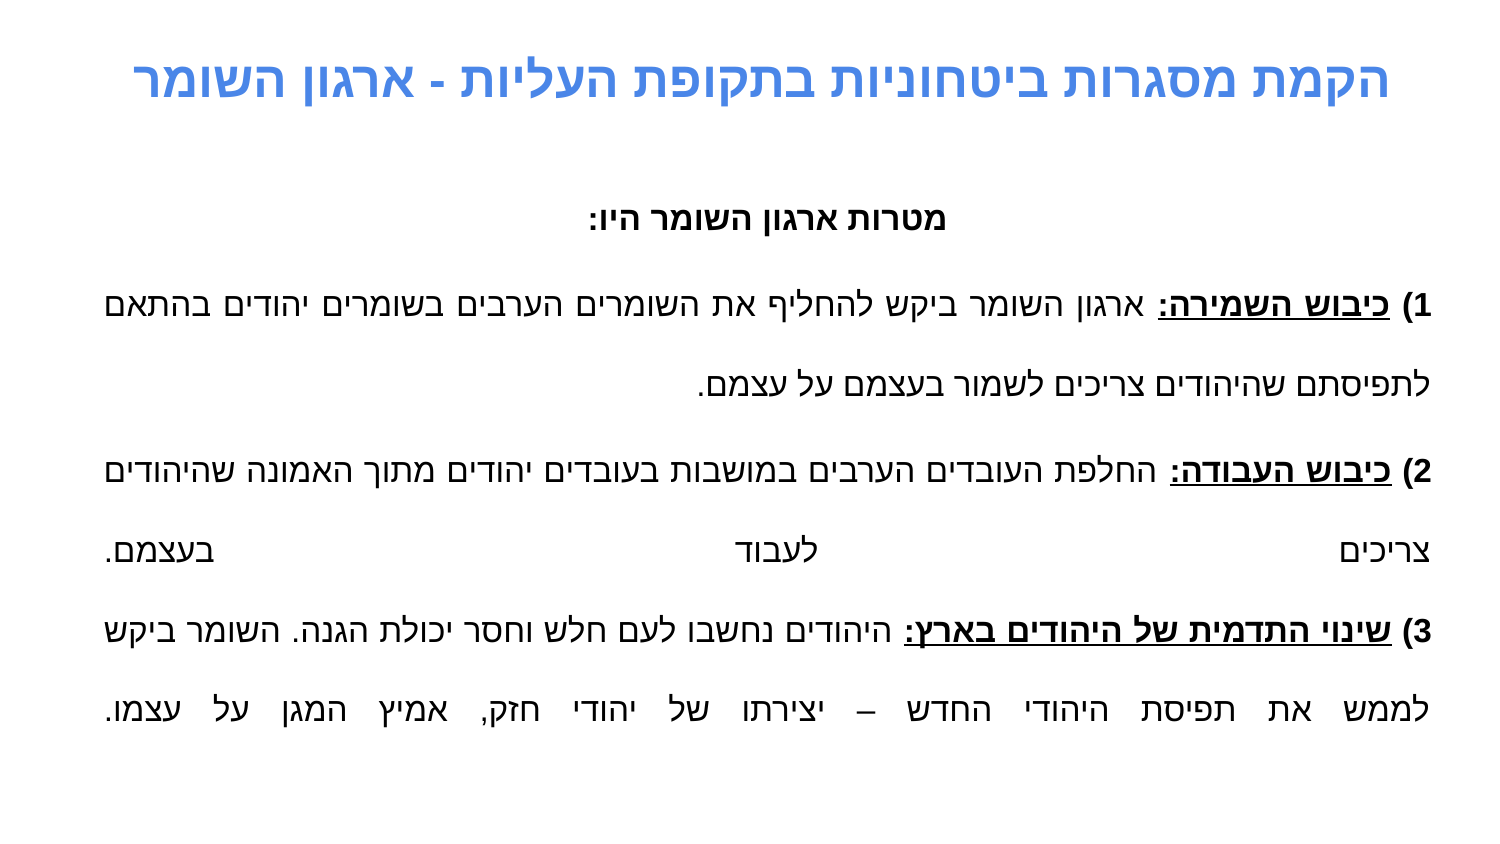

הקמת מסגרות ביטחוניות בתקופת העליות - ארגון השומר
מטרות ארגון השומר היו:
1) כיבוש השמירה: ארגון השומר ביקש להחליף את השומרים הערבים בשומרים יהודים בהתאם לתפיסתם שהיהודים צריכים לשמור בעצמם על עצמם.
2) כיבוש העבודה: החלפת העובדים הערבים במושבות בעובדים יהודים מתוך האמונה שהיהודים צריכים לעבוד בעצמם.
3) שינוי התדמית של היהודים בארץ: היהודים נחשבו לעם חלש וחסר יכולת הגנה. השומר ביקש לממש את תפיסת היהודי החדש – יצירתו של יהודי חזק, אמיץ המגן על עצמו.